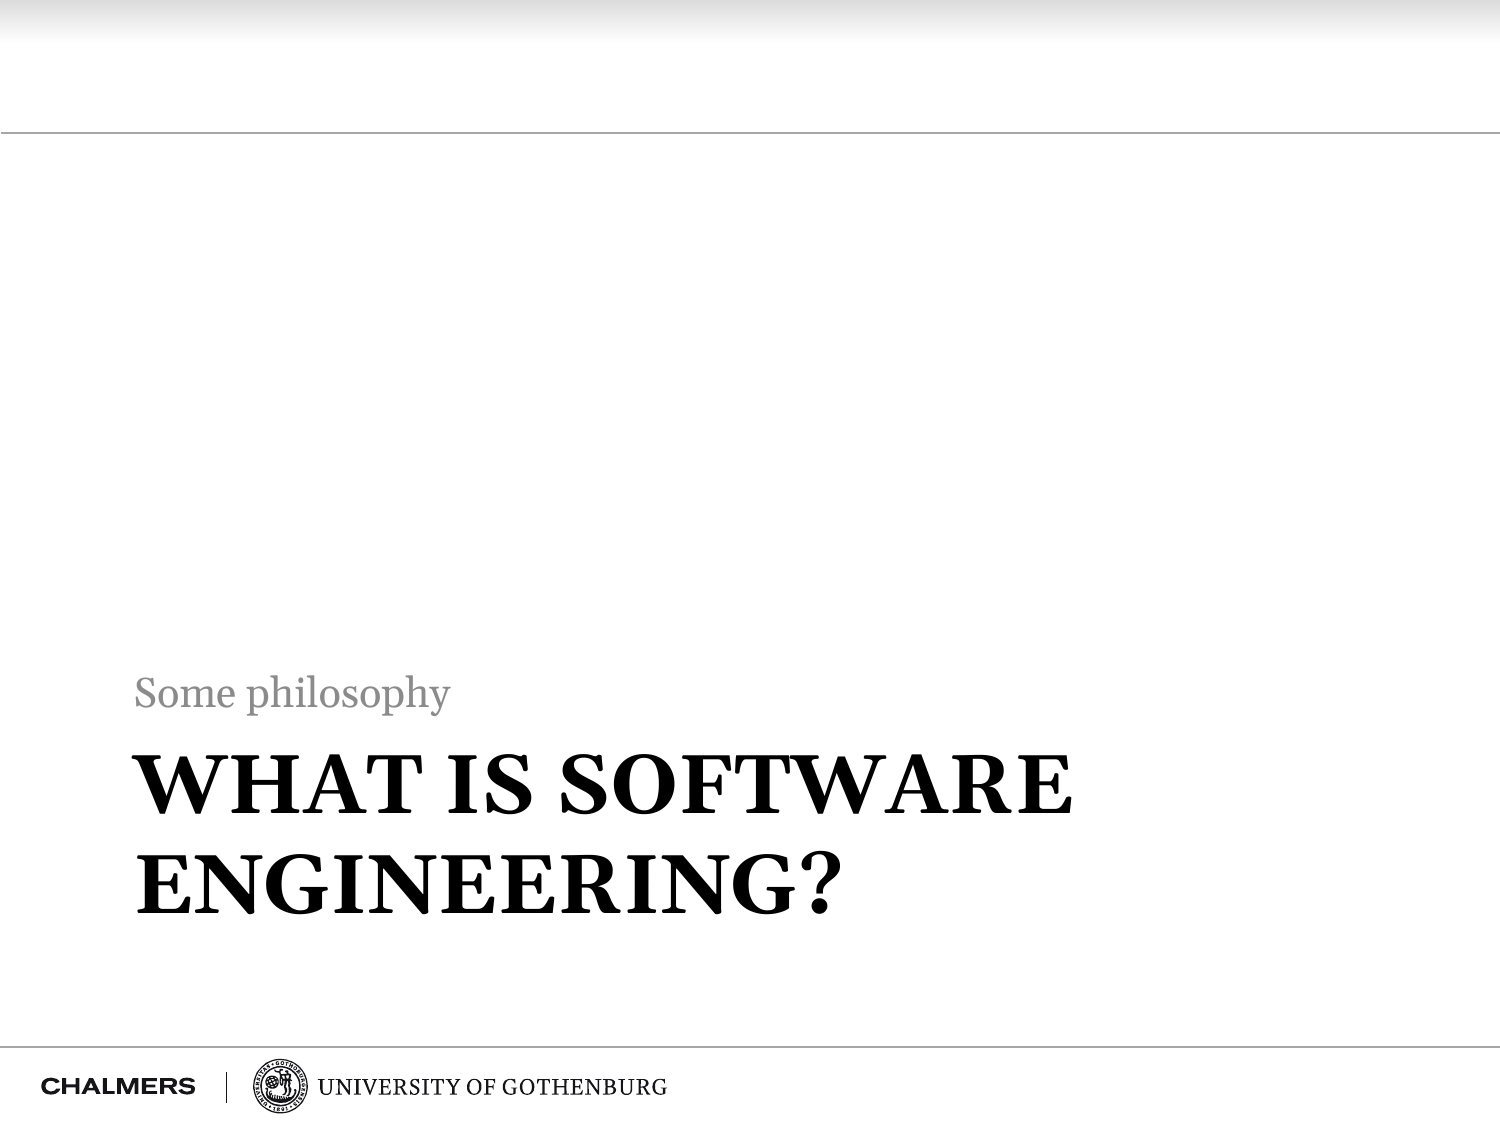

Some philosophy
# What is Software Engineering?